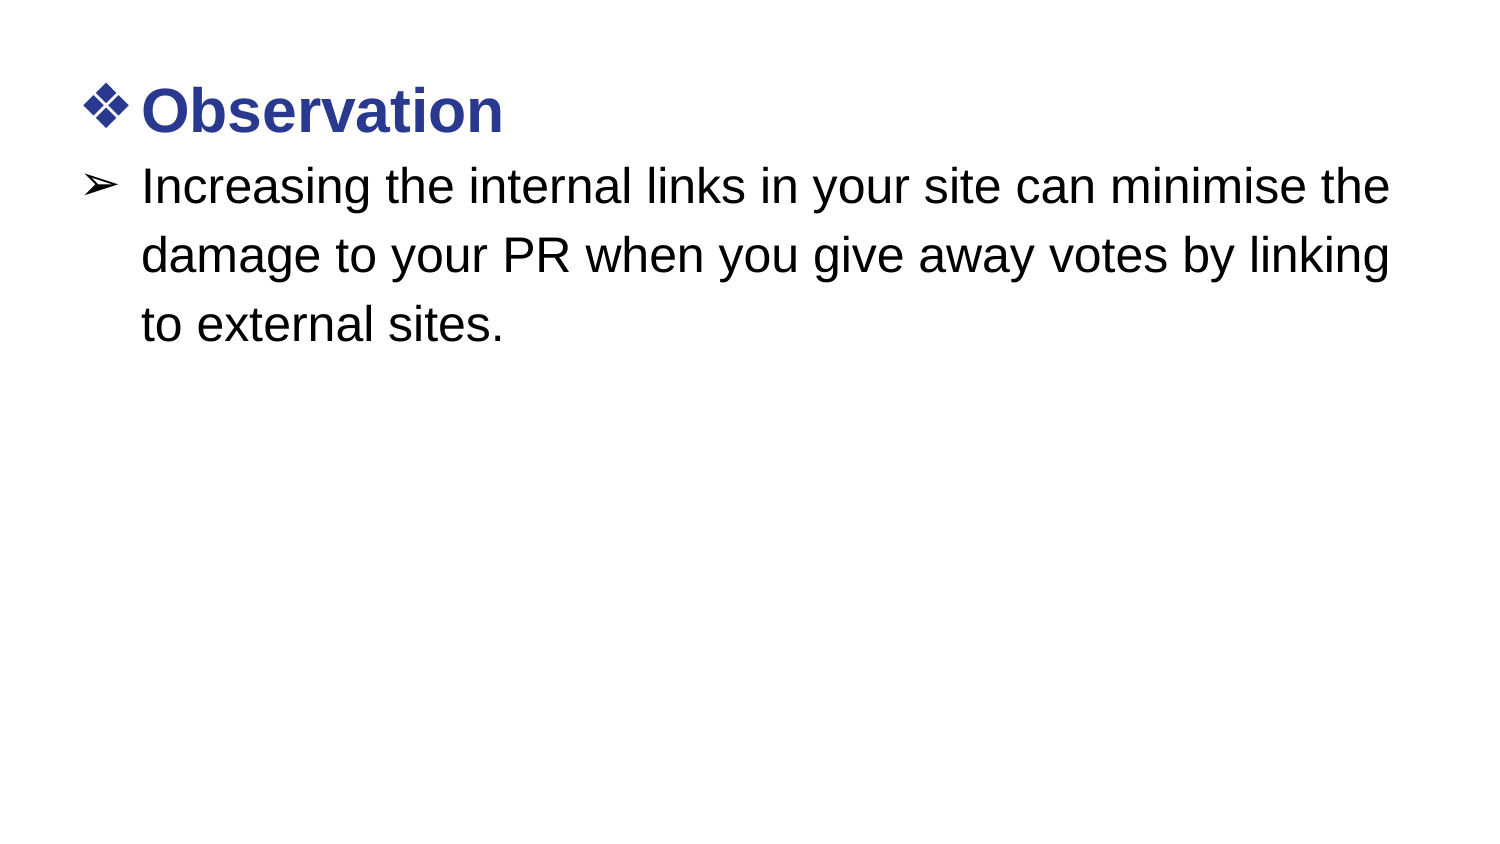

# Observation
Increasing the internal links in your site can minimise the damage to your PR when you give away votes by linking to external sites.